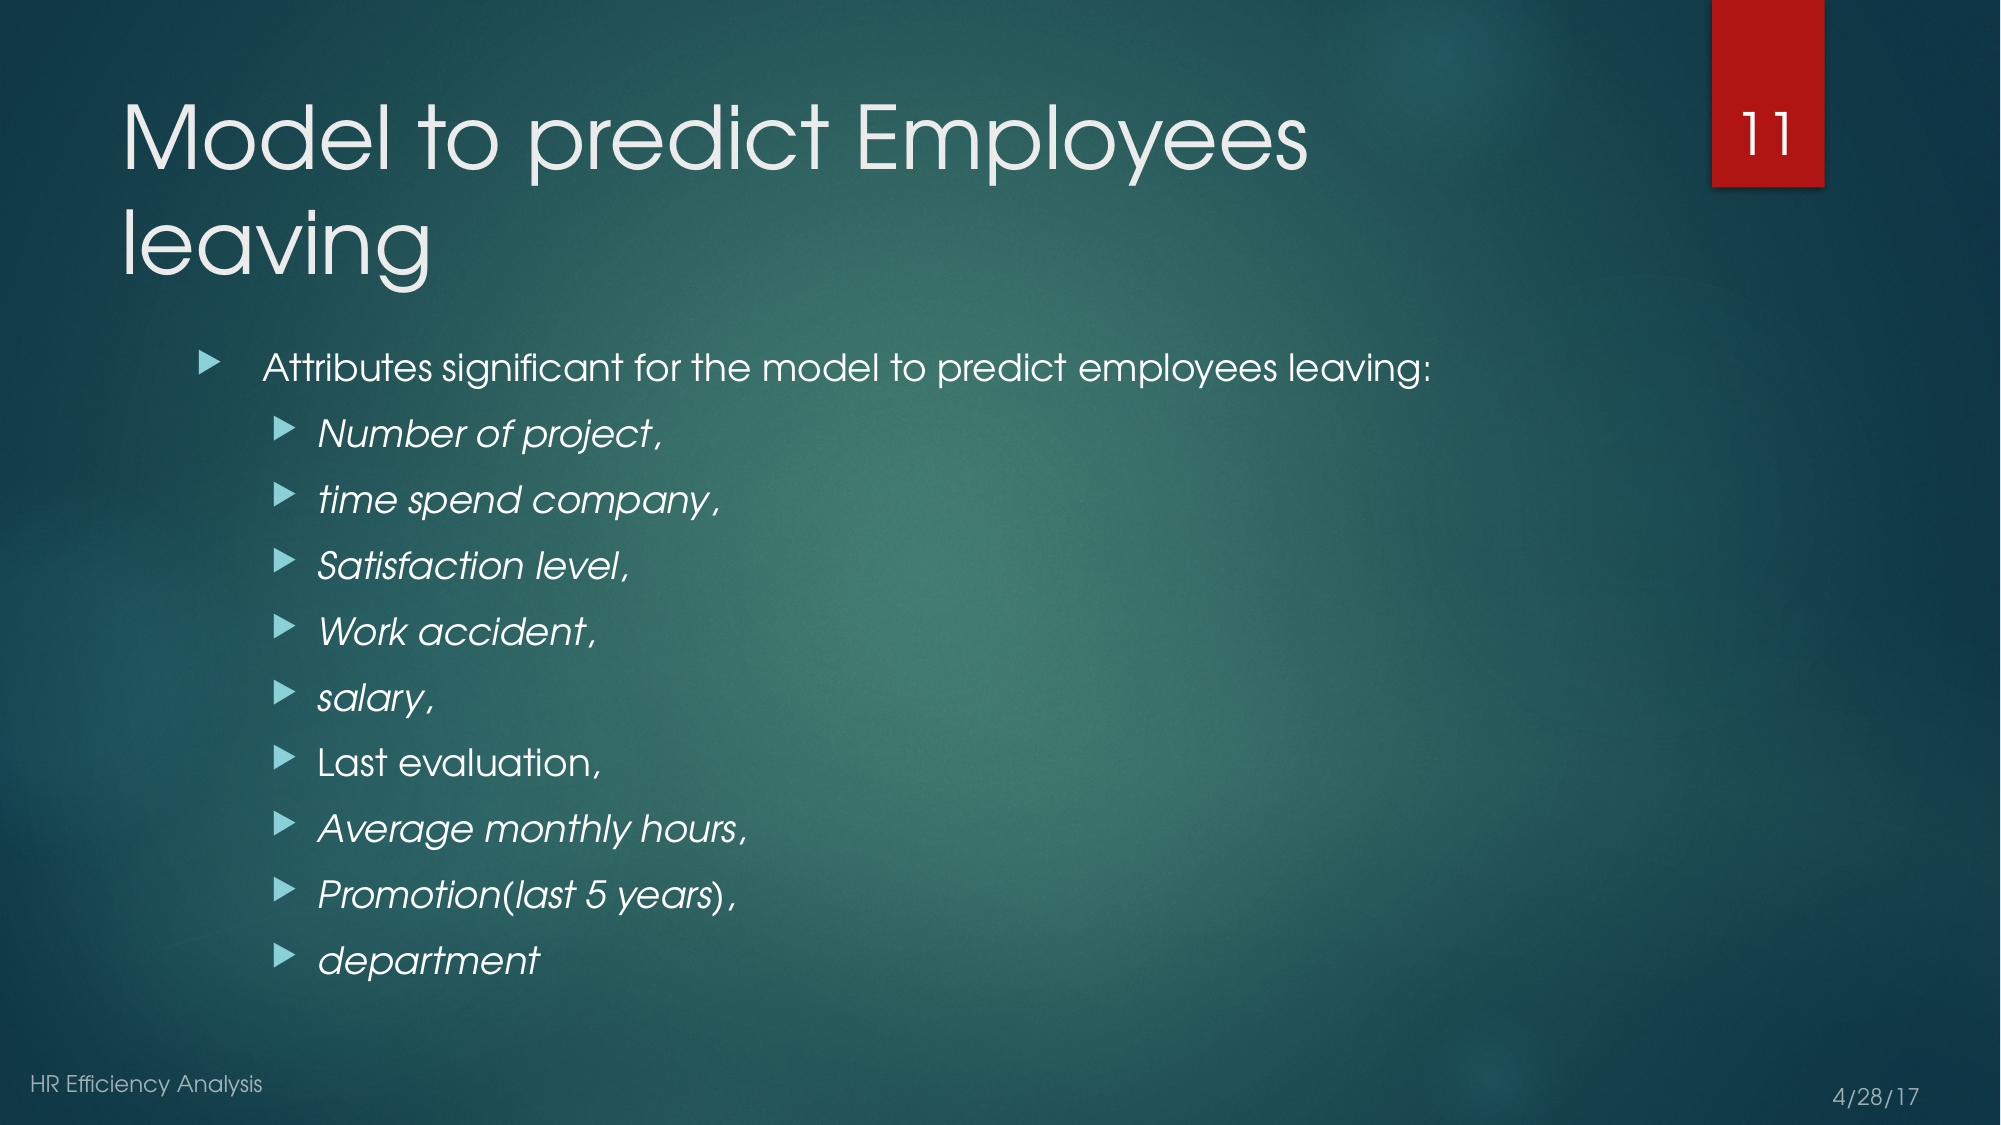

11
# Model to predict Employees leaving
 Attributes significant for the model to predict employees leaving:
Number of project,
time spend company,
Satisfaction level,
Work accident,
salary,
Last evaluation,
Average monthly hours,
Promotion(last 5 years),
department
HR Efficiency Analysis
4/28/17